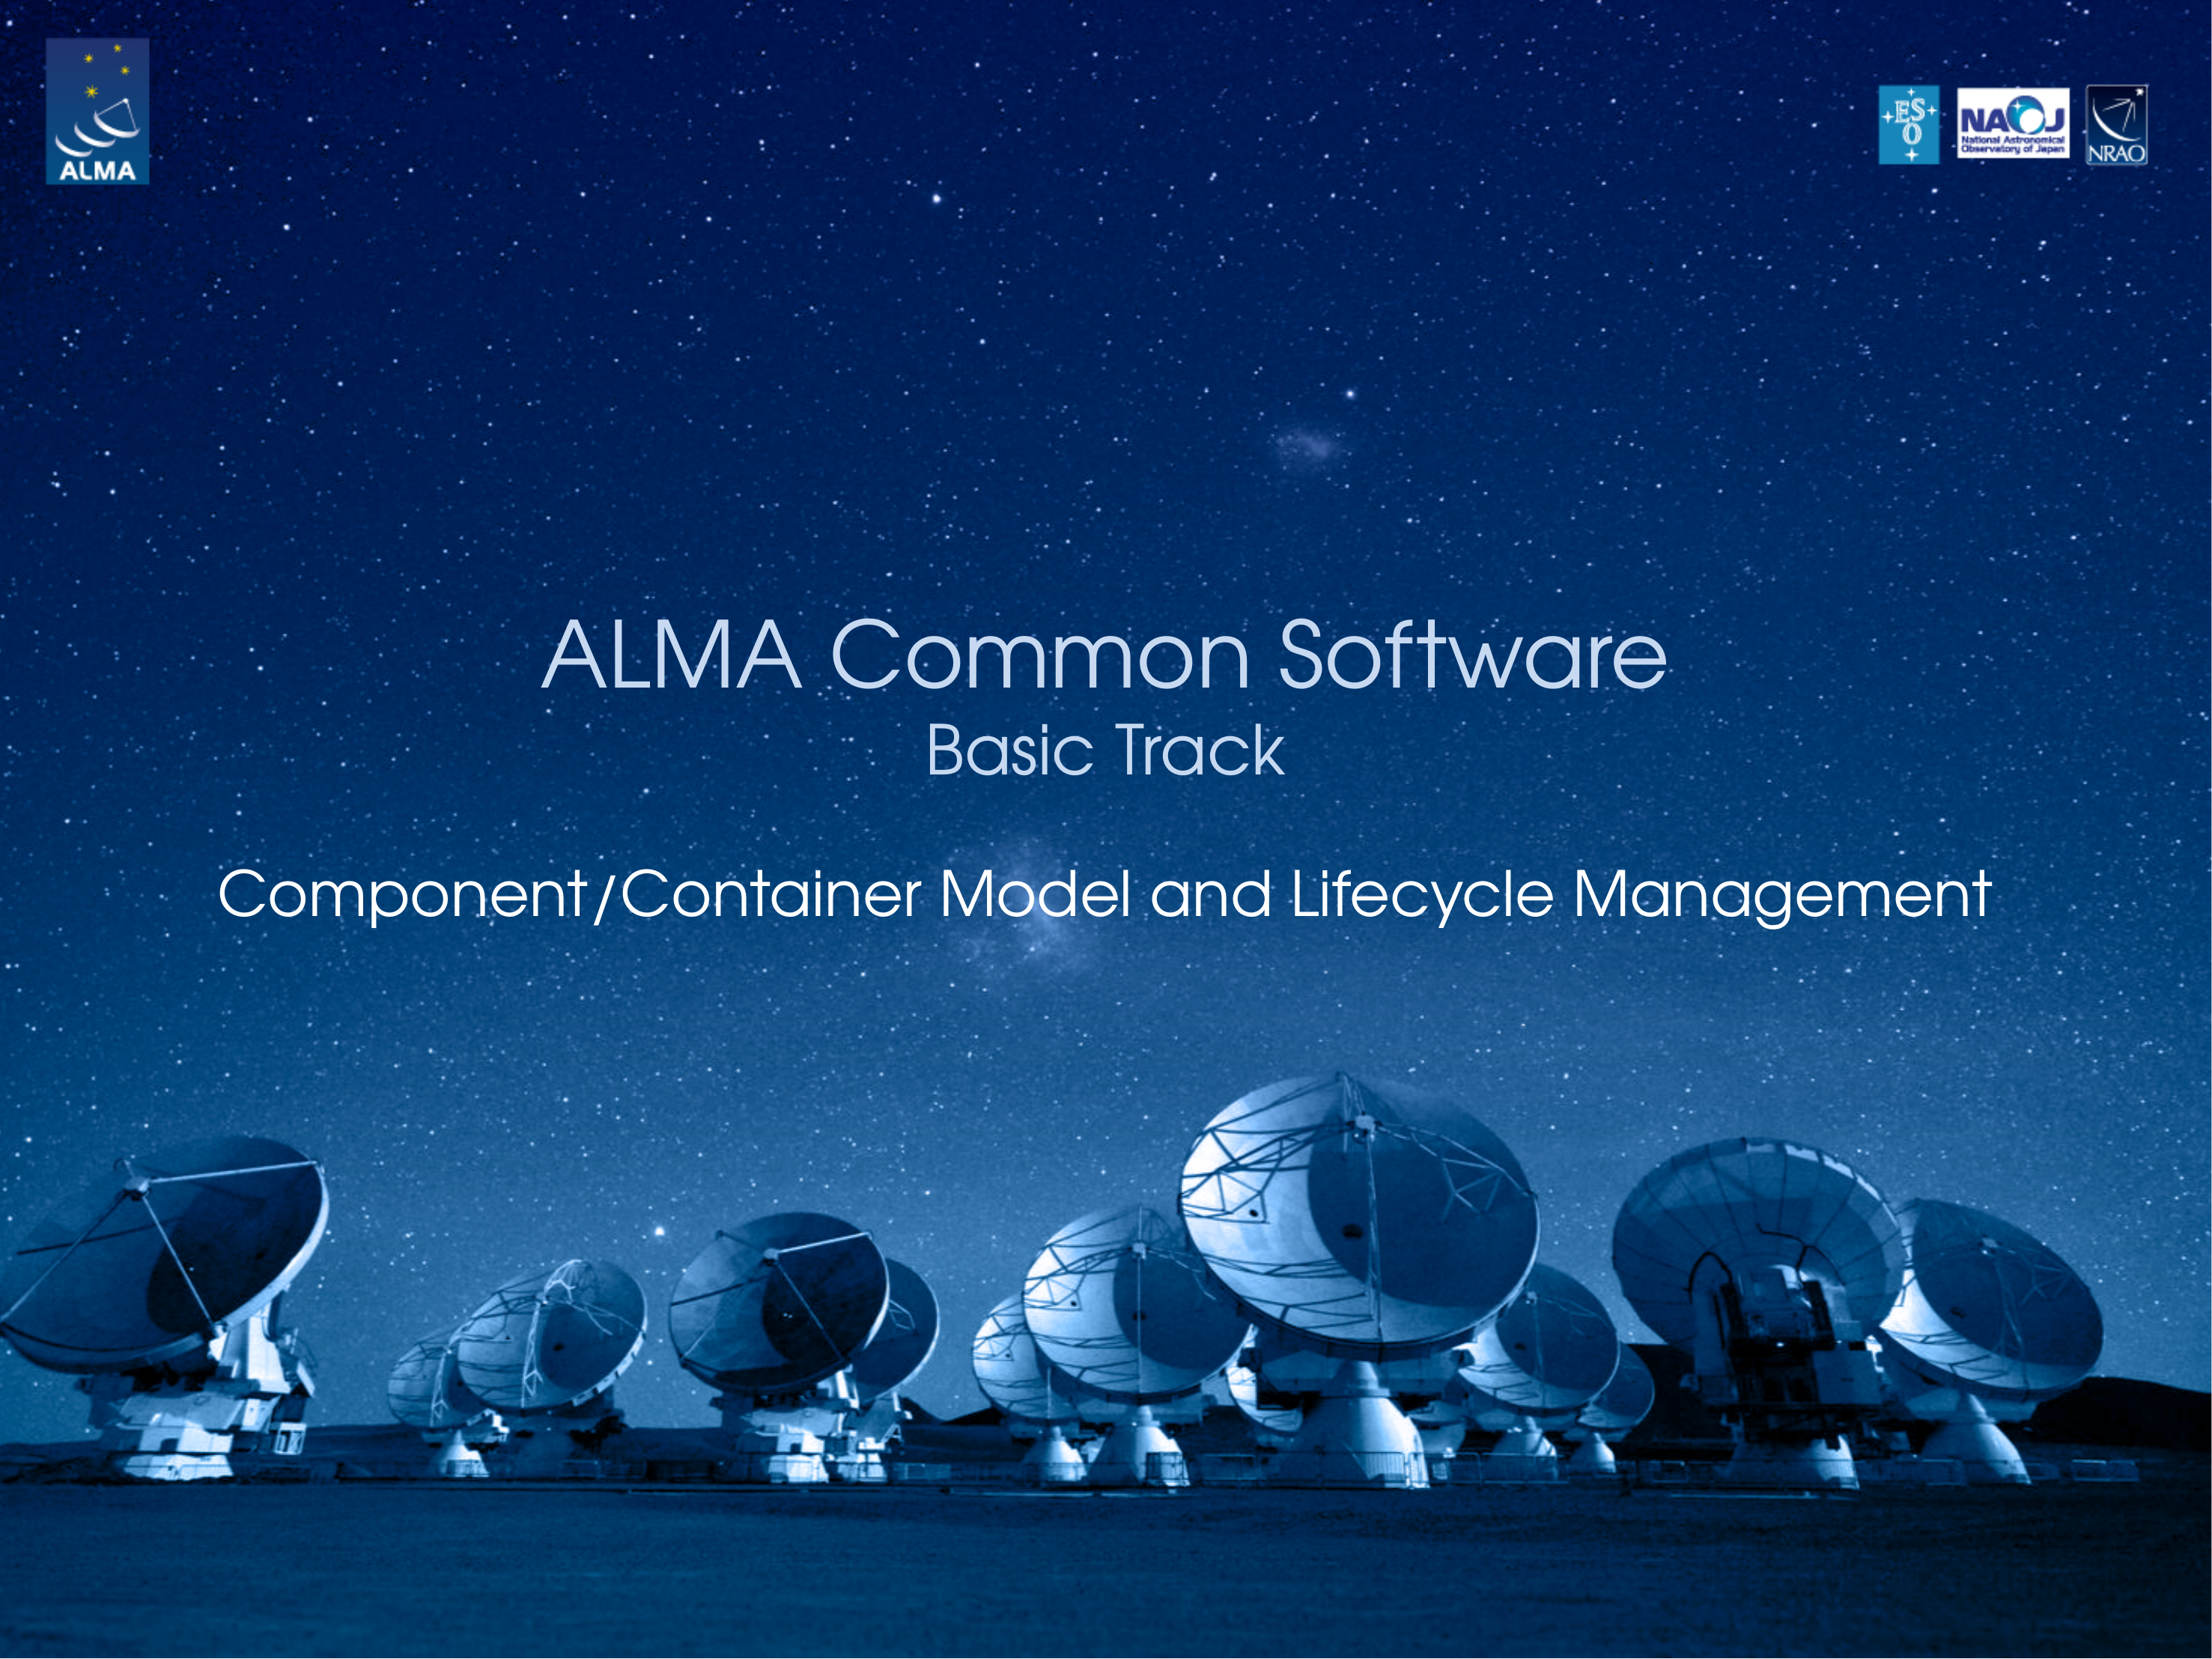

# ALMA Common Software Basic Track
Component/Container Model and Lifecycle Management